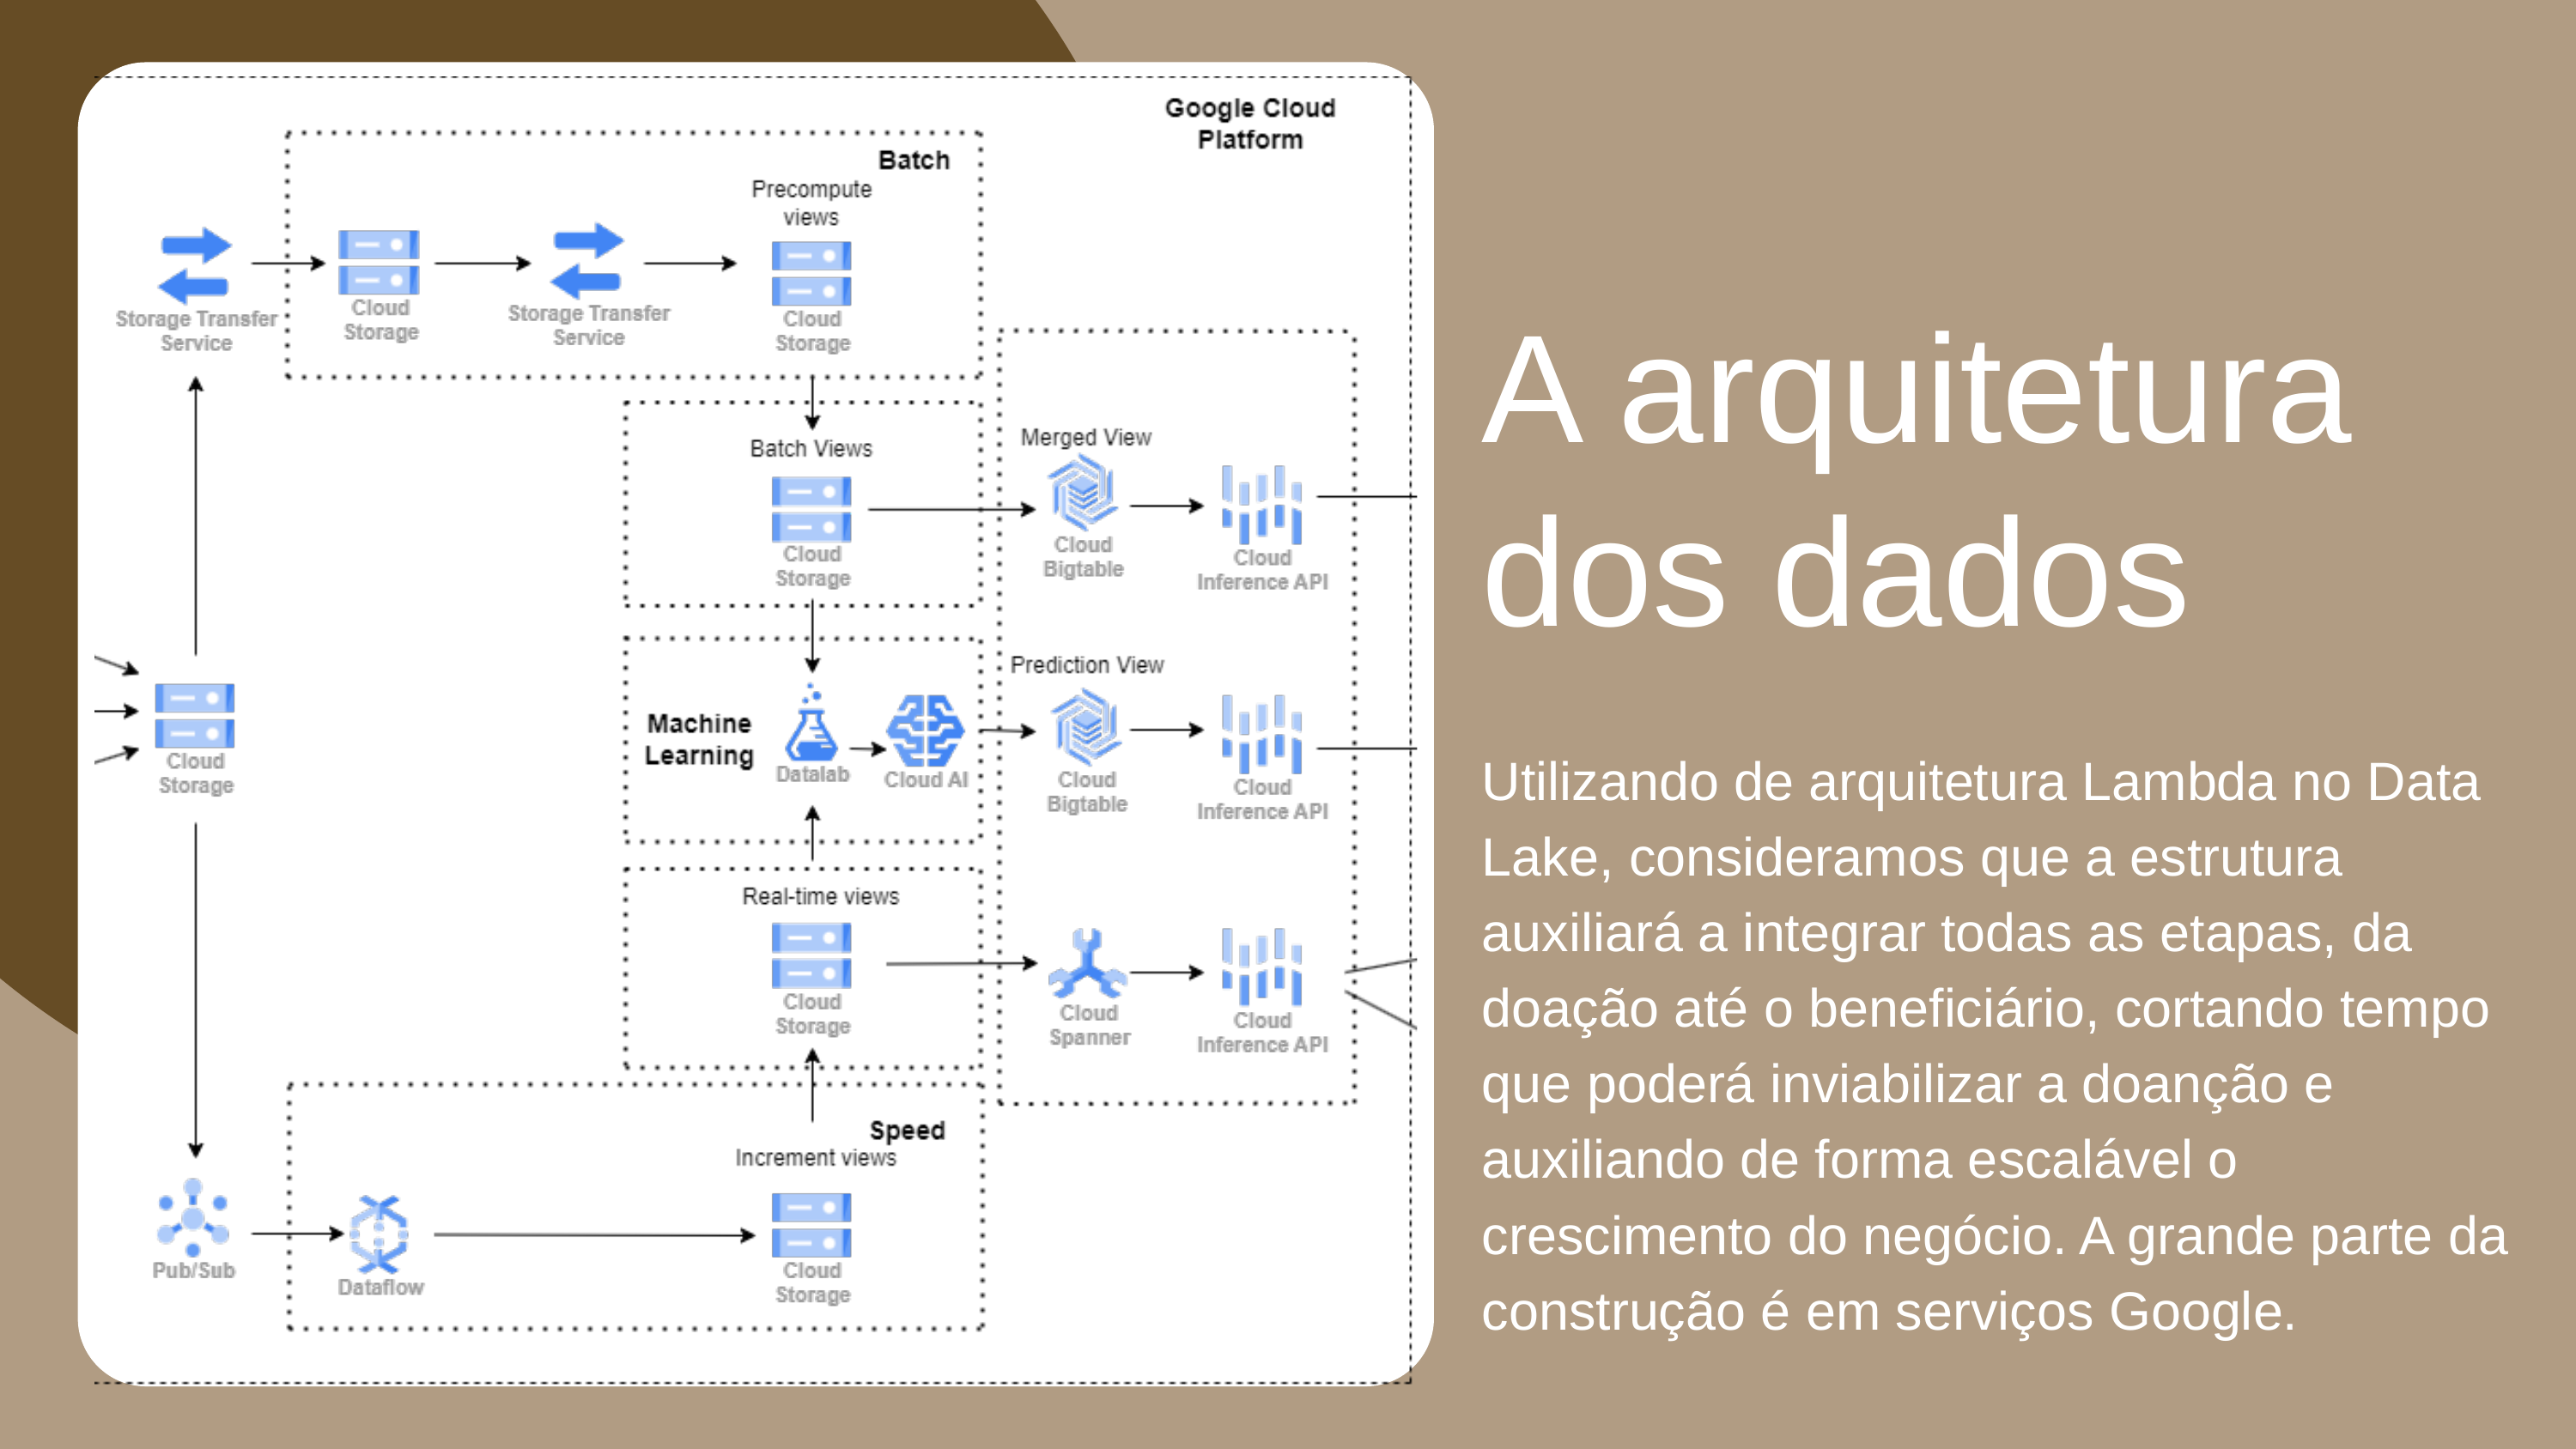

A arquitetura dos dados
Utilizando de arquitetura Lambda no Data Lake, consideramos que a estrutura auxiliará a integrar todas as etapas, da doação até o beneficiário, cortando tempo que poderá inviabilizar a doanção e auxiliando de forma escalável o crescimento do negócio. A grande parte da construção é em serviços Google.